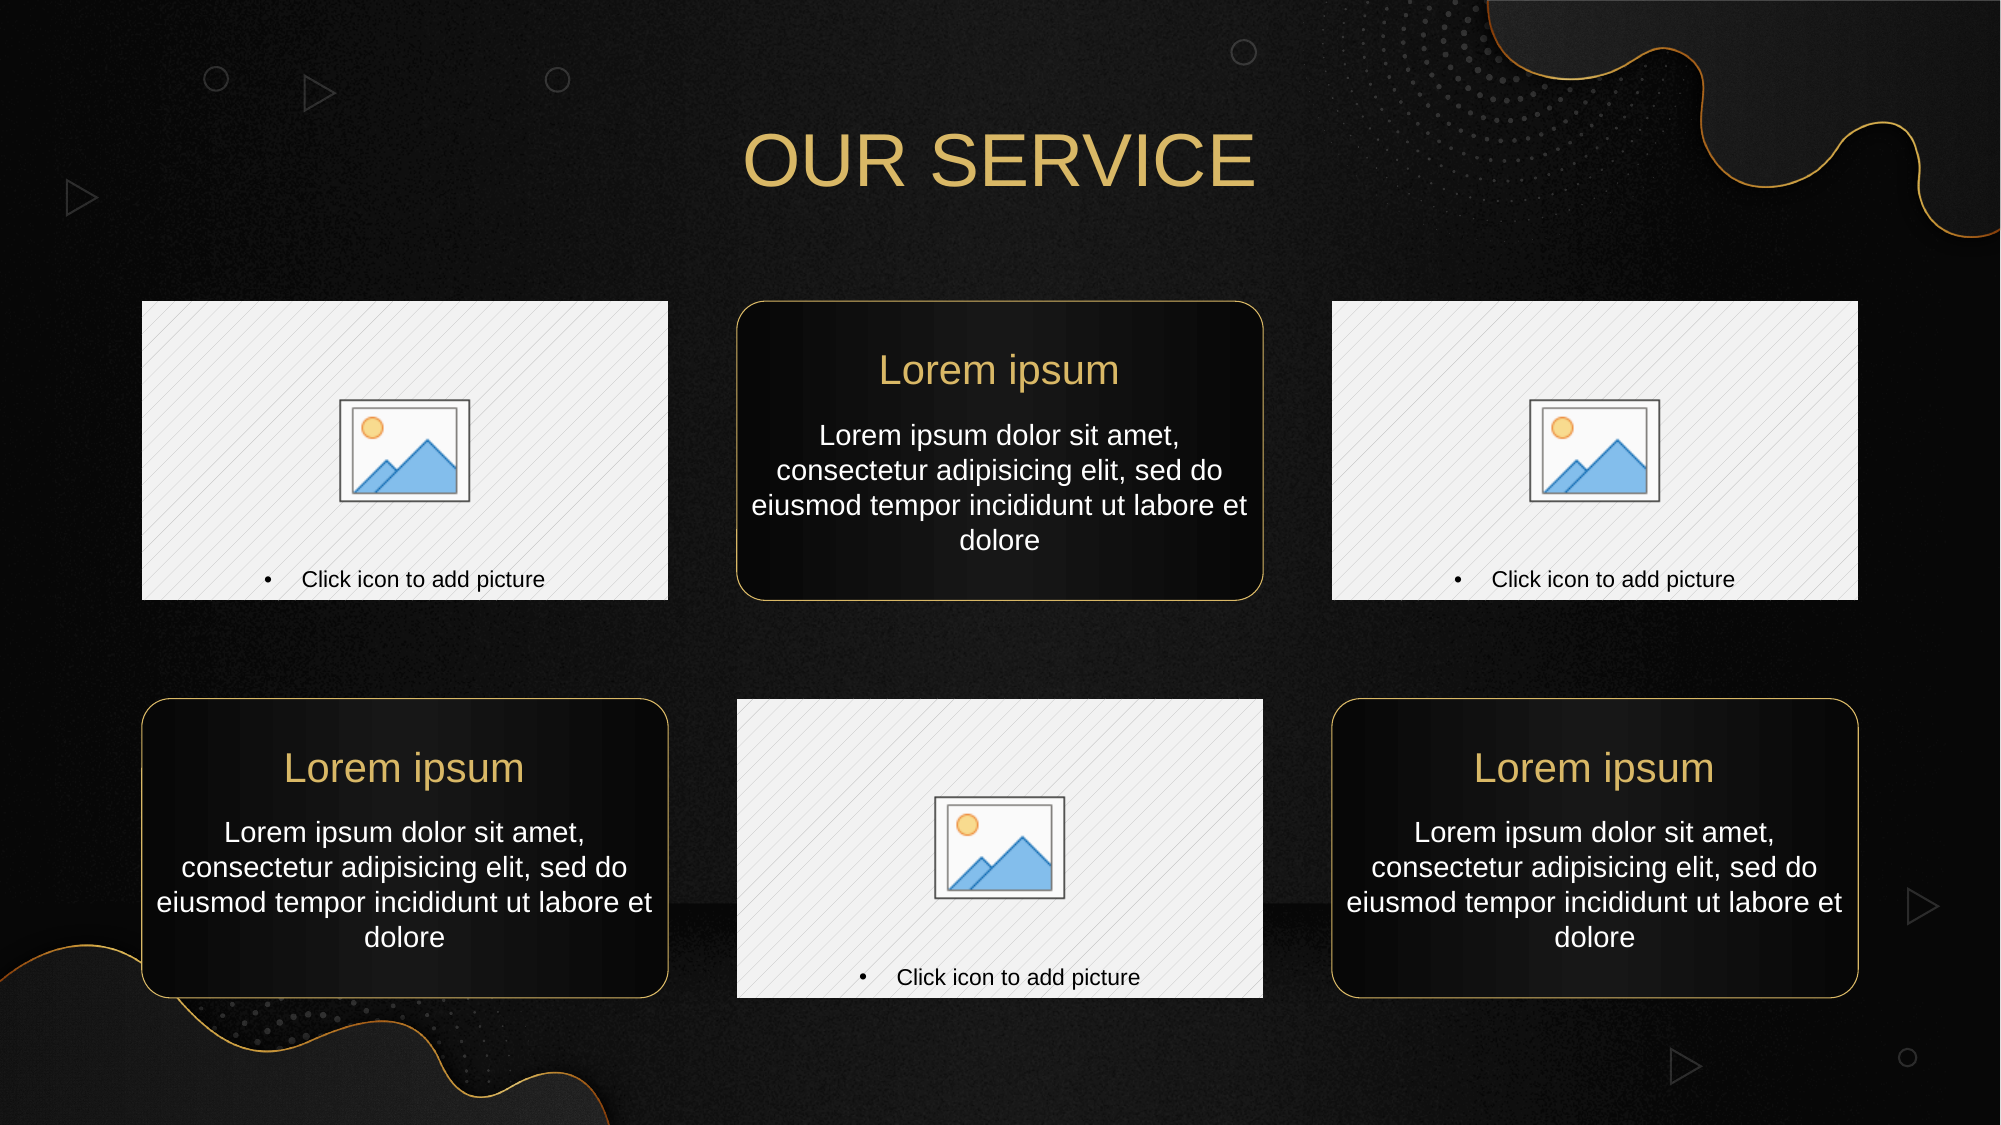

OUR SERVICE

Lorem ipsum
Lorem ipsum dolor sit amet, consectetur adipisicing elit, sed do eiusmod tempor incididunt ut labore et dolore

Lorem ipsum
Lorem ipsum
Lorem ipsum dolor sit amet, consectetur adipisicing elit, sed do eiusmod tempor incididunt ut labore et dolore
Lorem ipsum dolor sit amet, consectetur adipisicing elit, sed do eiusmod tempor incididunt ut labore et dolore